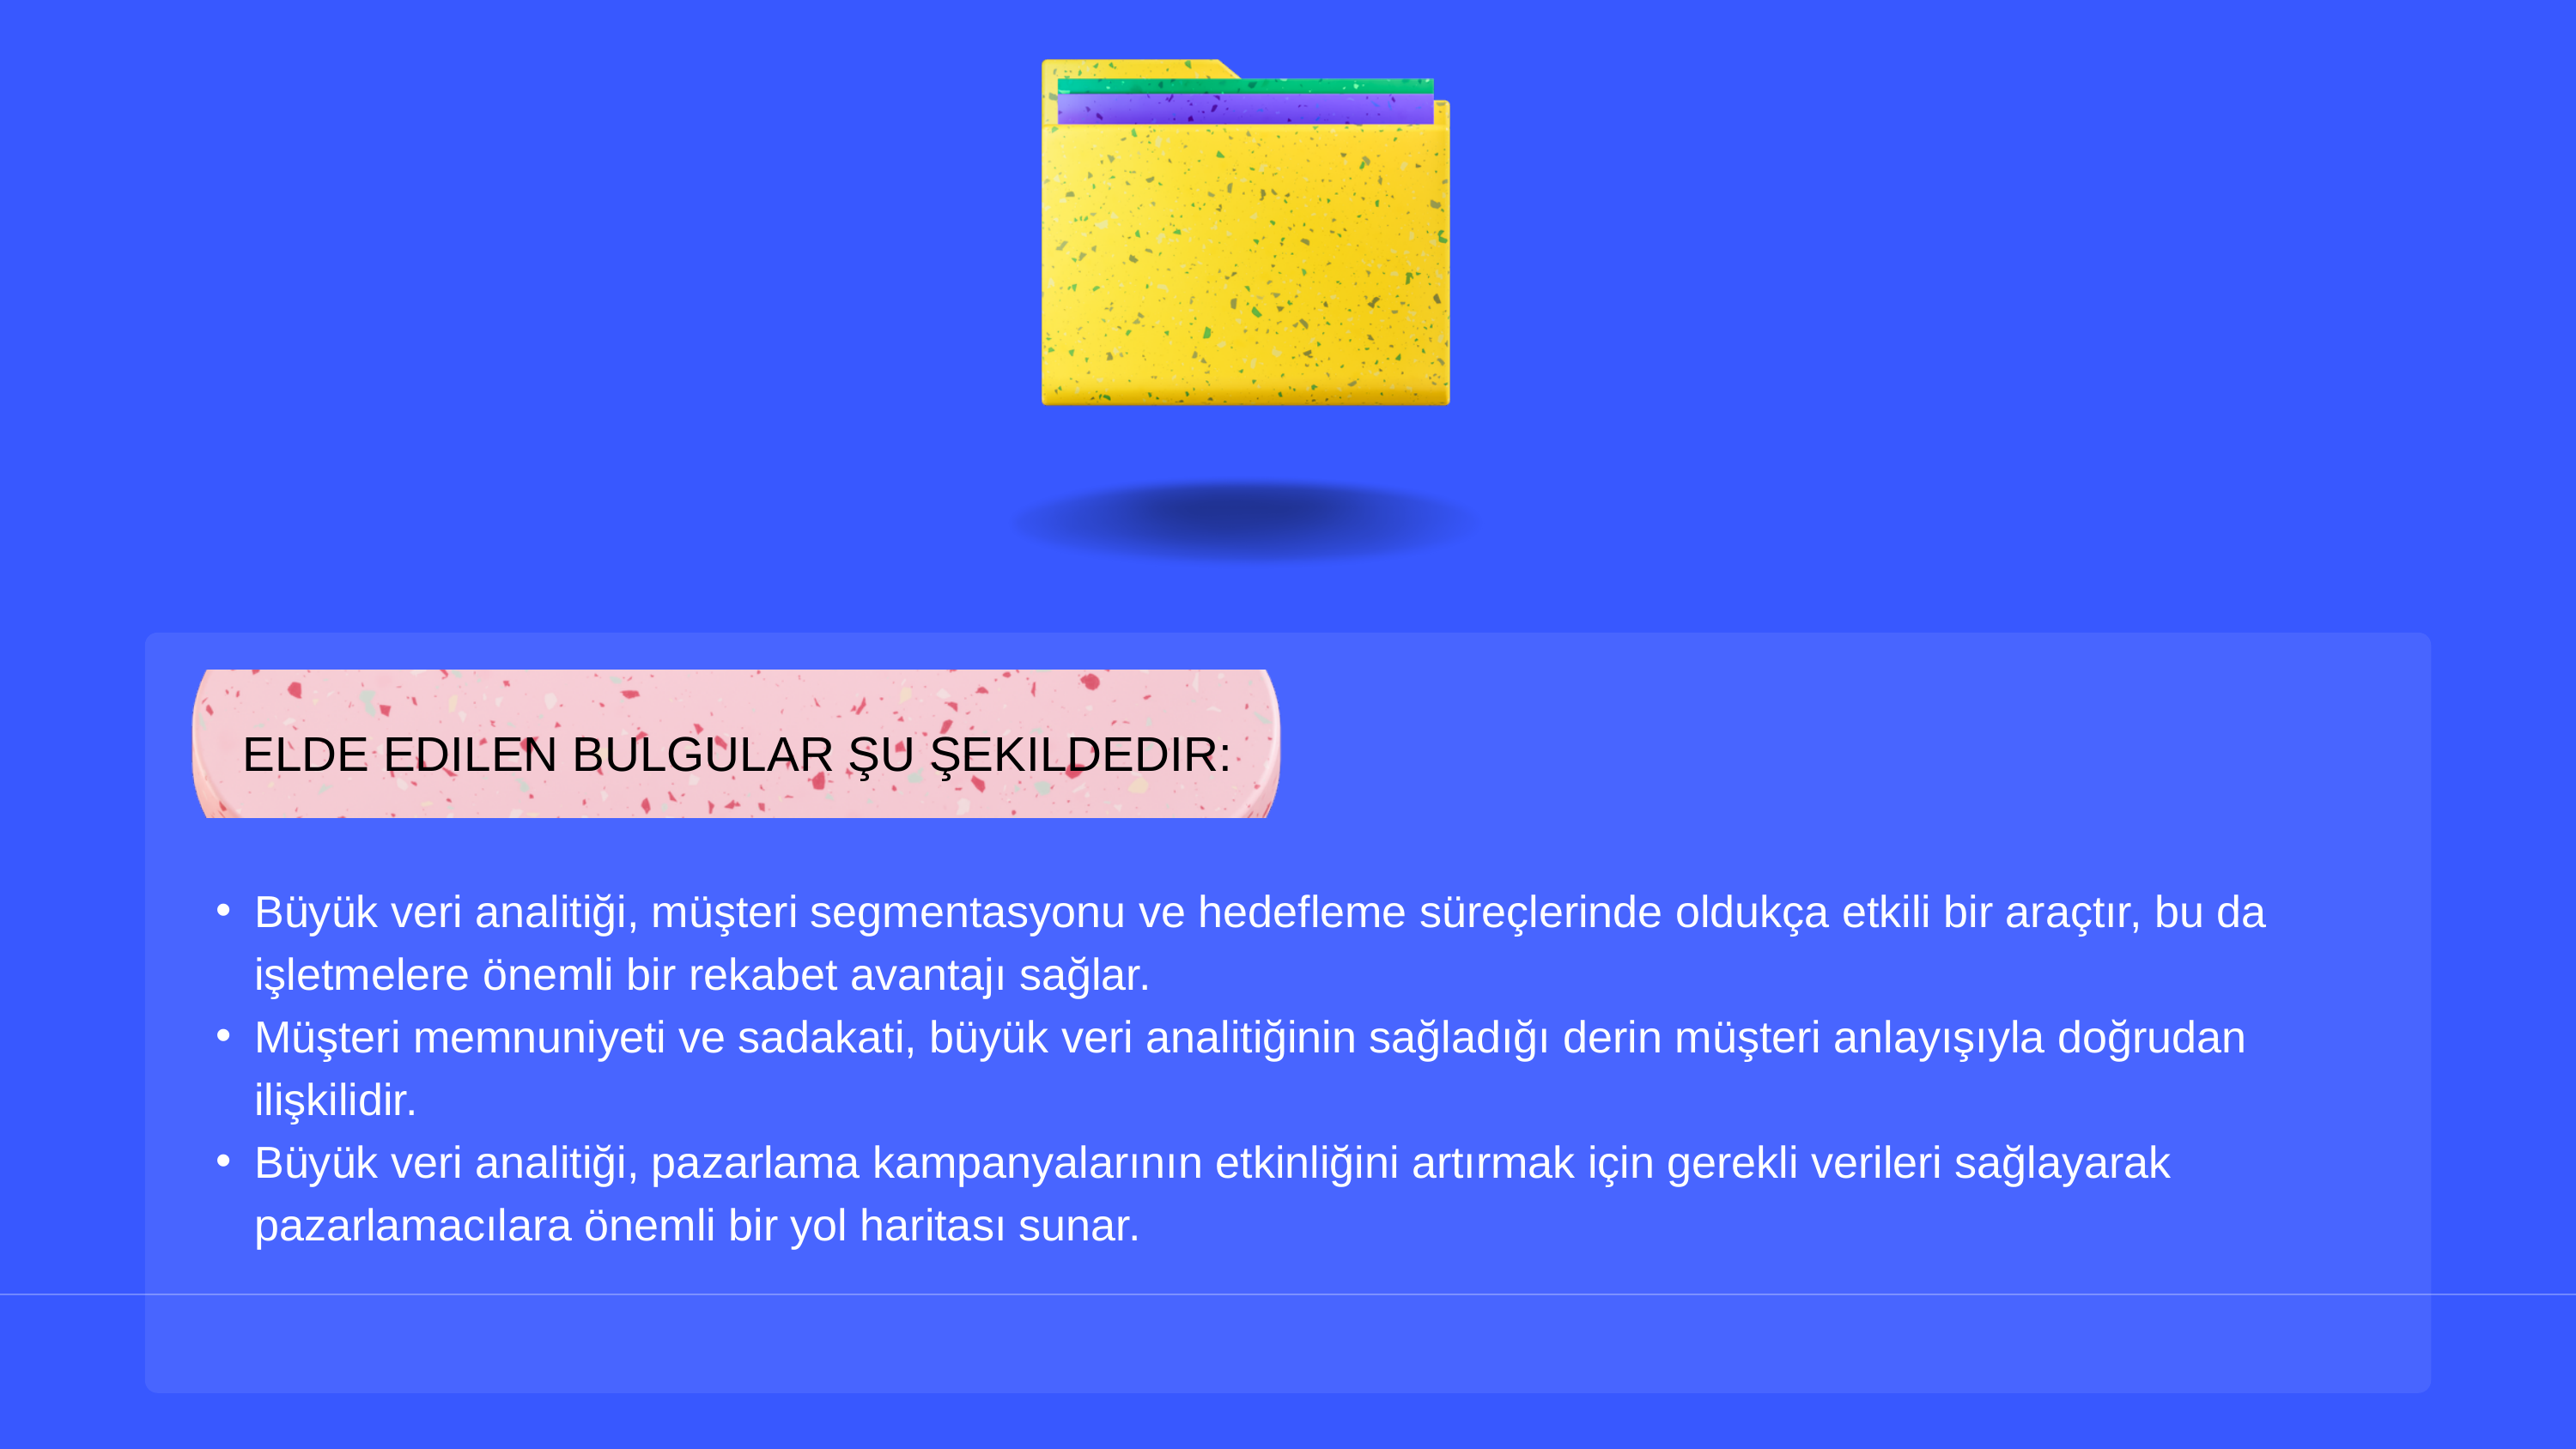

ELDE EDILEN BULGULAR ŞU ŞEKILDEDIR:
Büyük veri analitiği, müşteri segmentasyonu ve hedefleme süreçlerinde oldukça etkili bir araçtır, bu da işletmelere önemli bir rekabet avantajı sağlar.
Müşteri memnuniyeti ve sadakati, büyük veri analitiğinin sağladığı derin müşteri anlayışıyla doğrudan ilişkilidir.
Büyük veri analitiği, pazarlama kampanyalarının etkinliğini artırmak için gerekli verileri sağlayarak pazarlamacılara önemli bir yol haritası sunar.